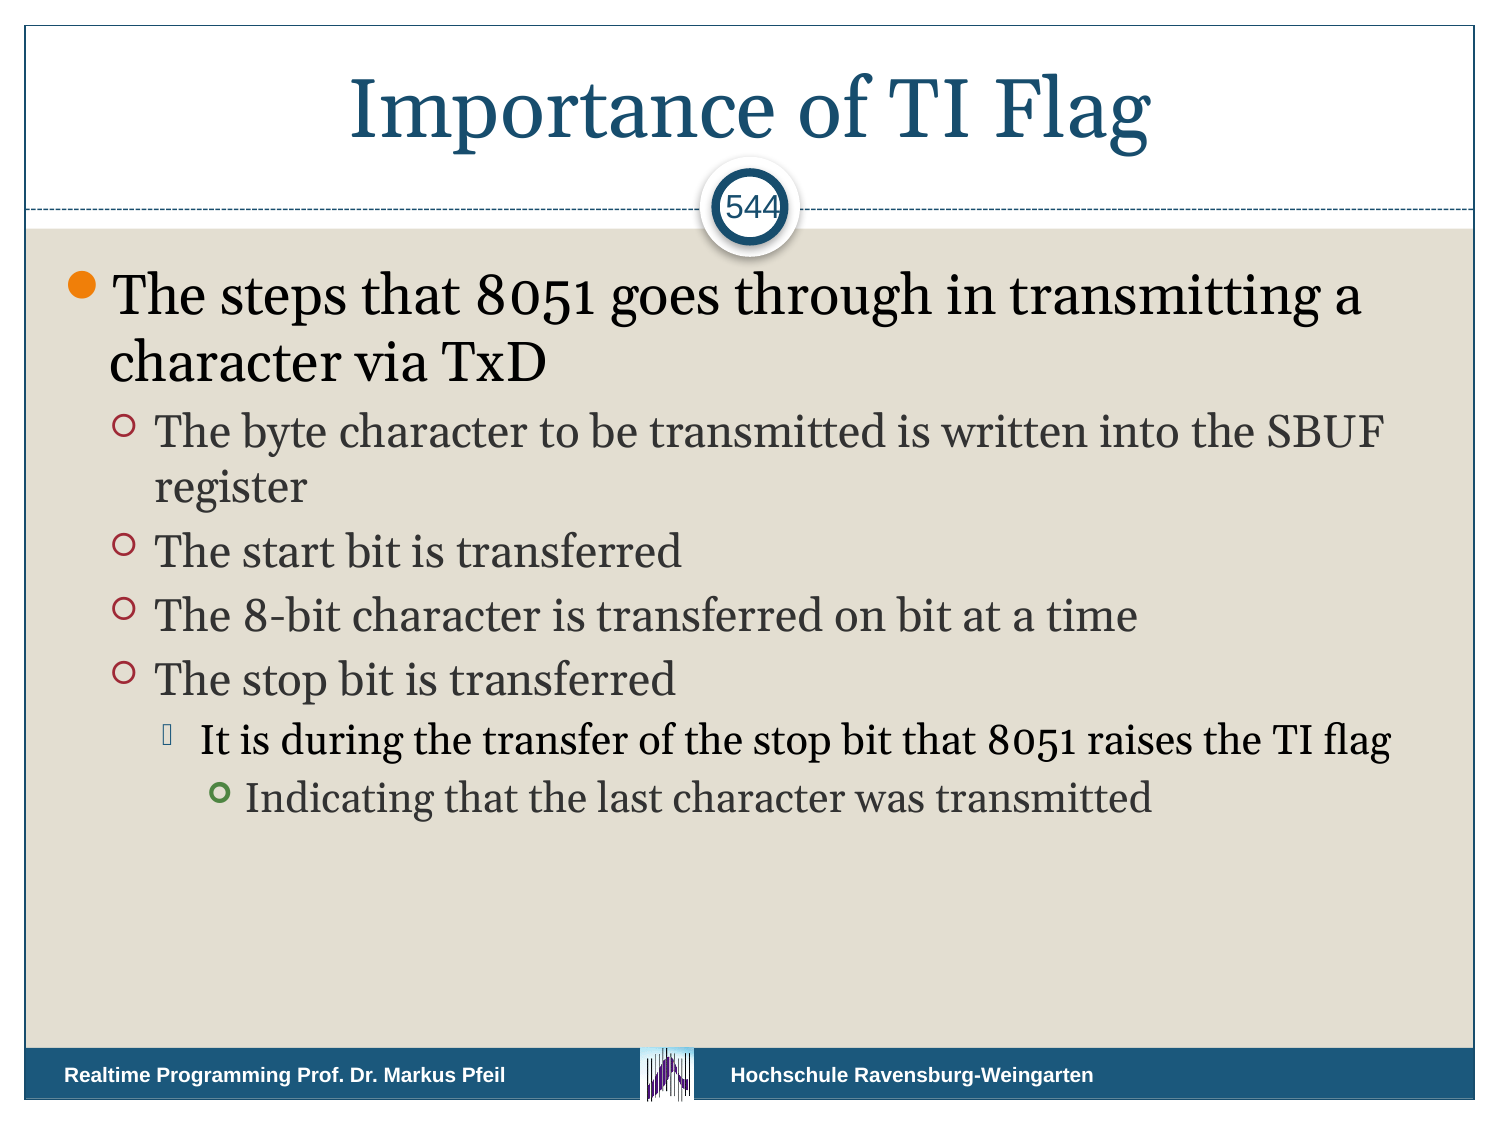

# Importance of TI Flag
544
The steps that 8051 goes through in transmitting a character via TxD
The byte character to be transmitted is written into the SBUF register
The start bit is transferred
The 8-bit character is transferred on bit at a time
The stop bit is transferred
It is during the transfer of the stop bit that 8051 raises the TI flag
Indicating that the last character was transmitted
Realtime Programming Prof. Dr. Markus Pfeil